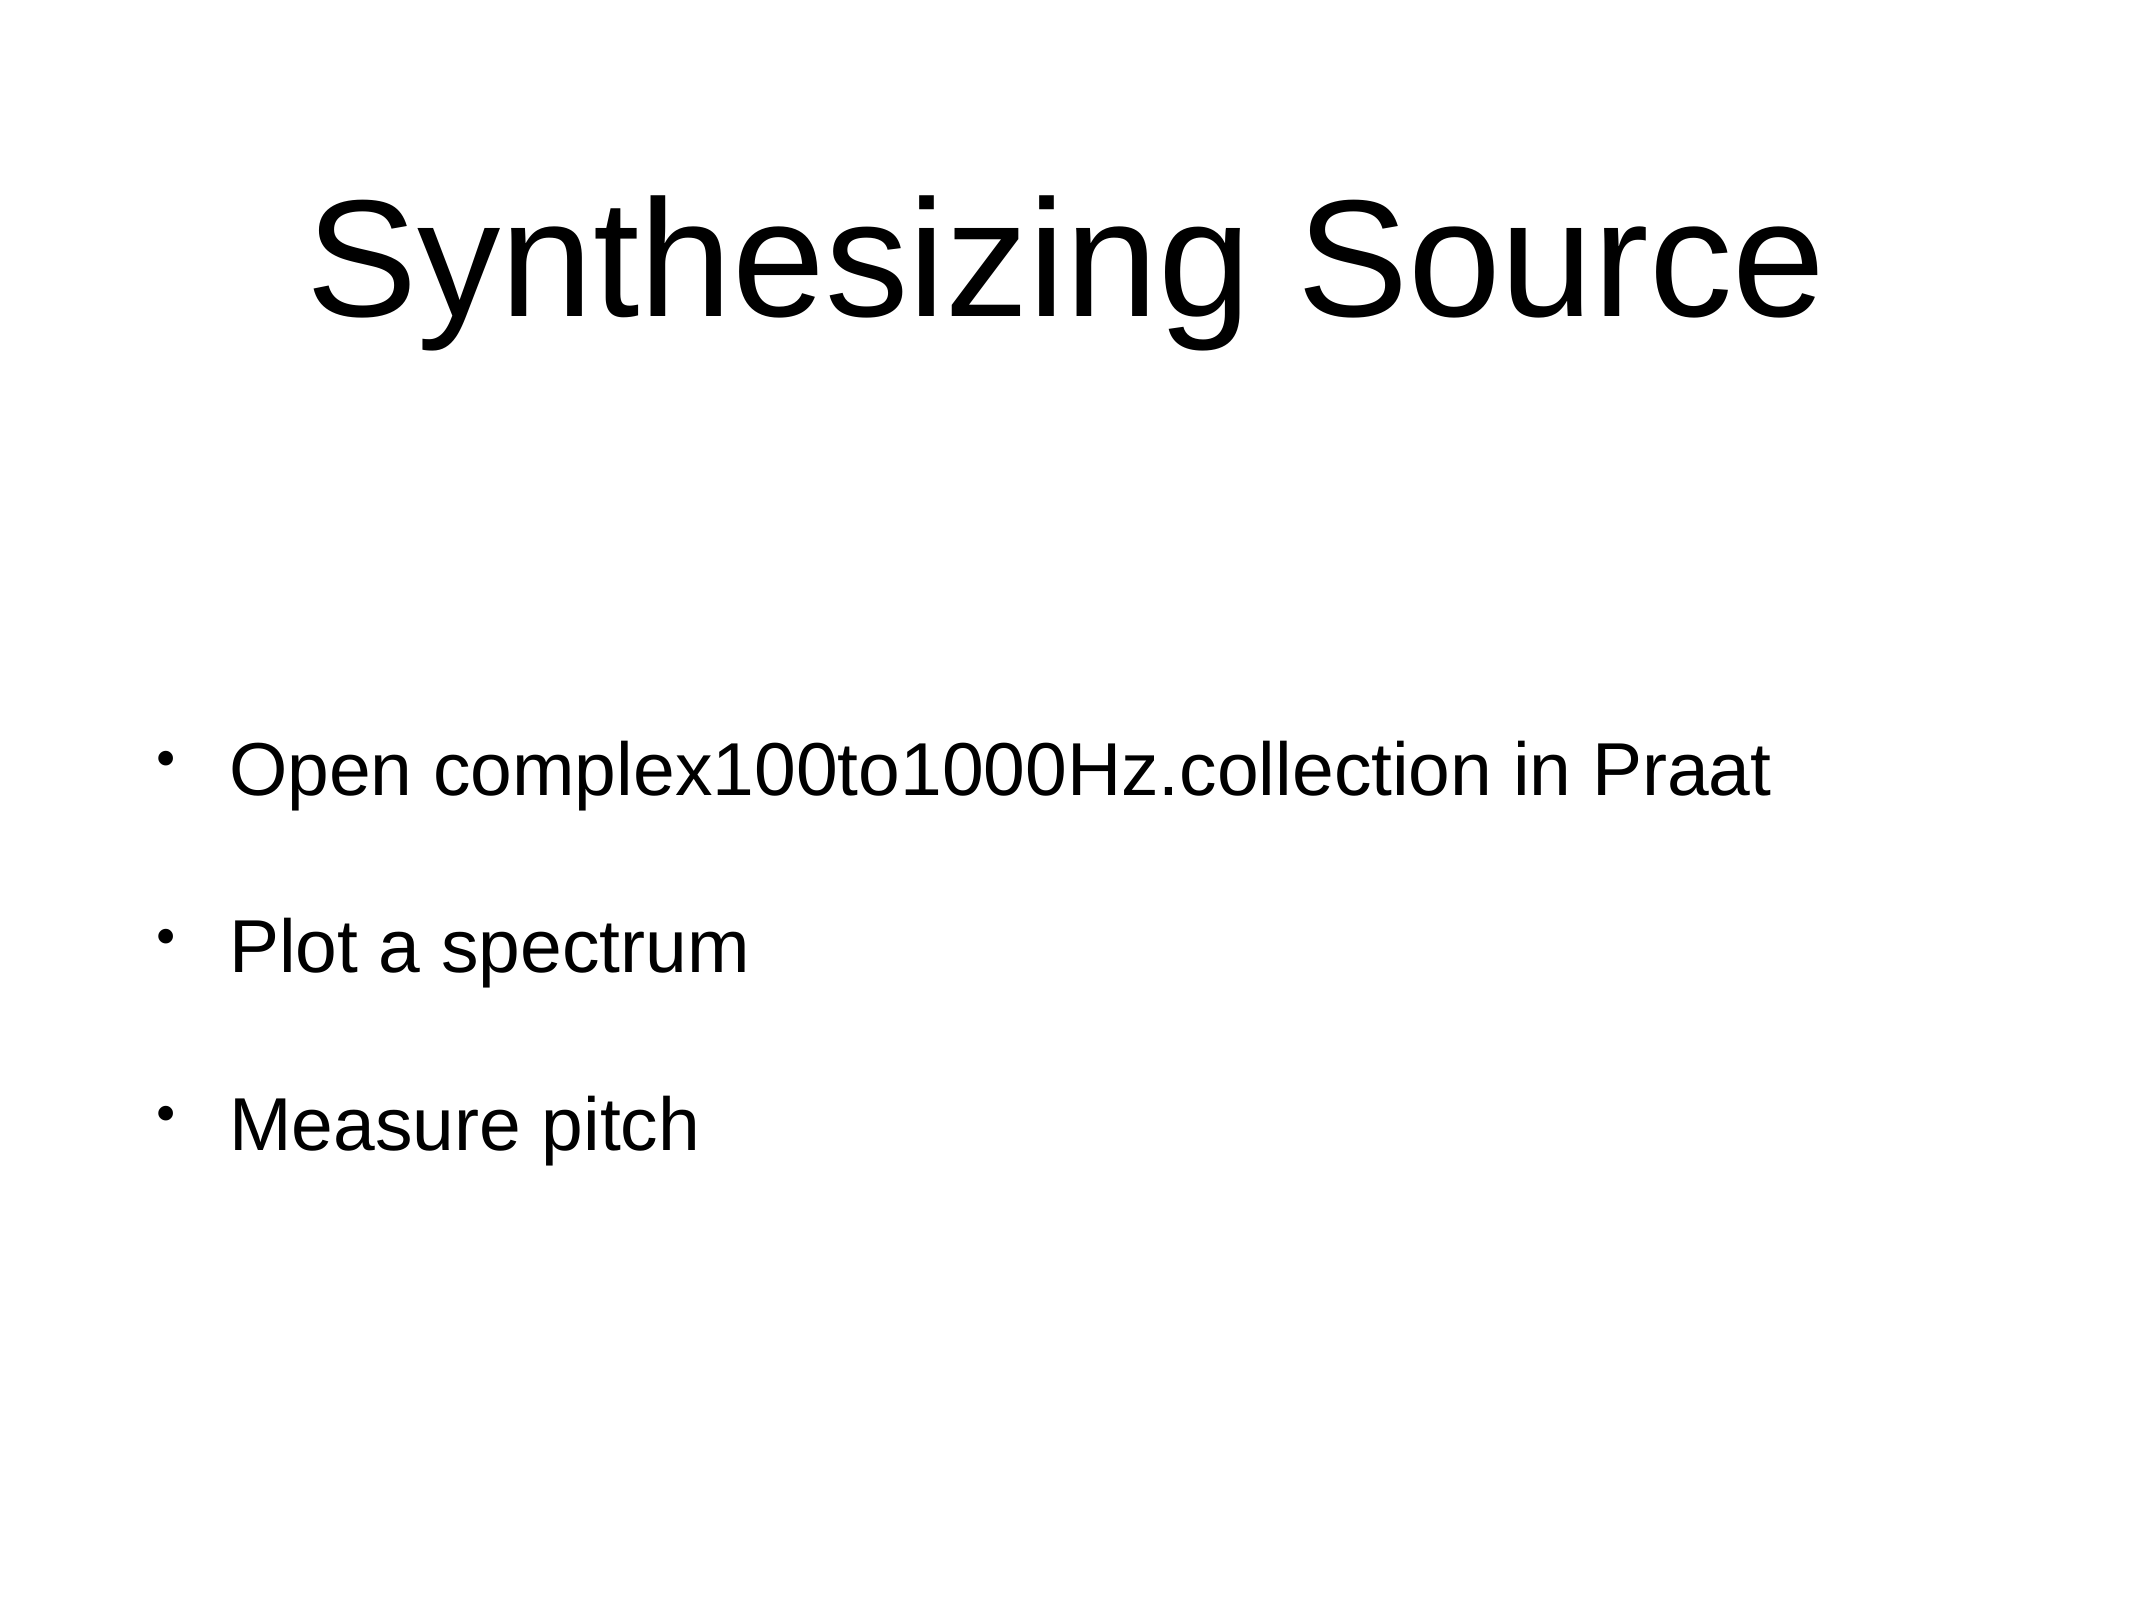

# Synthesizing Source
Open complex100to1000Hz.collection in Praat
Plot a spectrum
Measure pitch